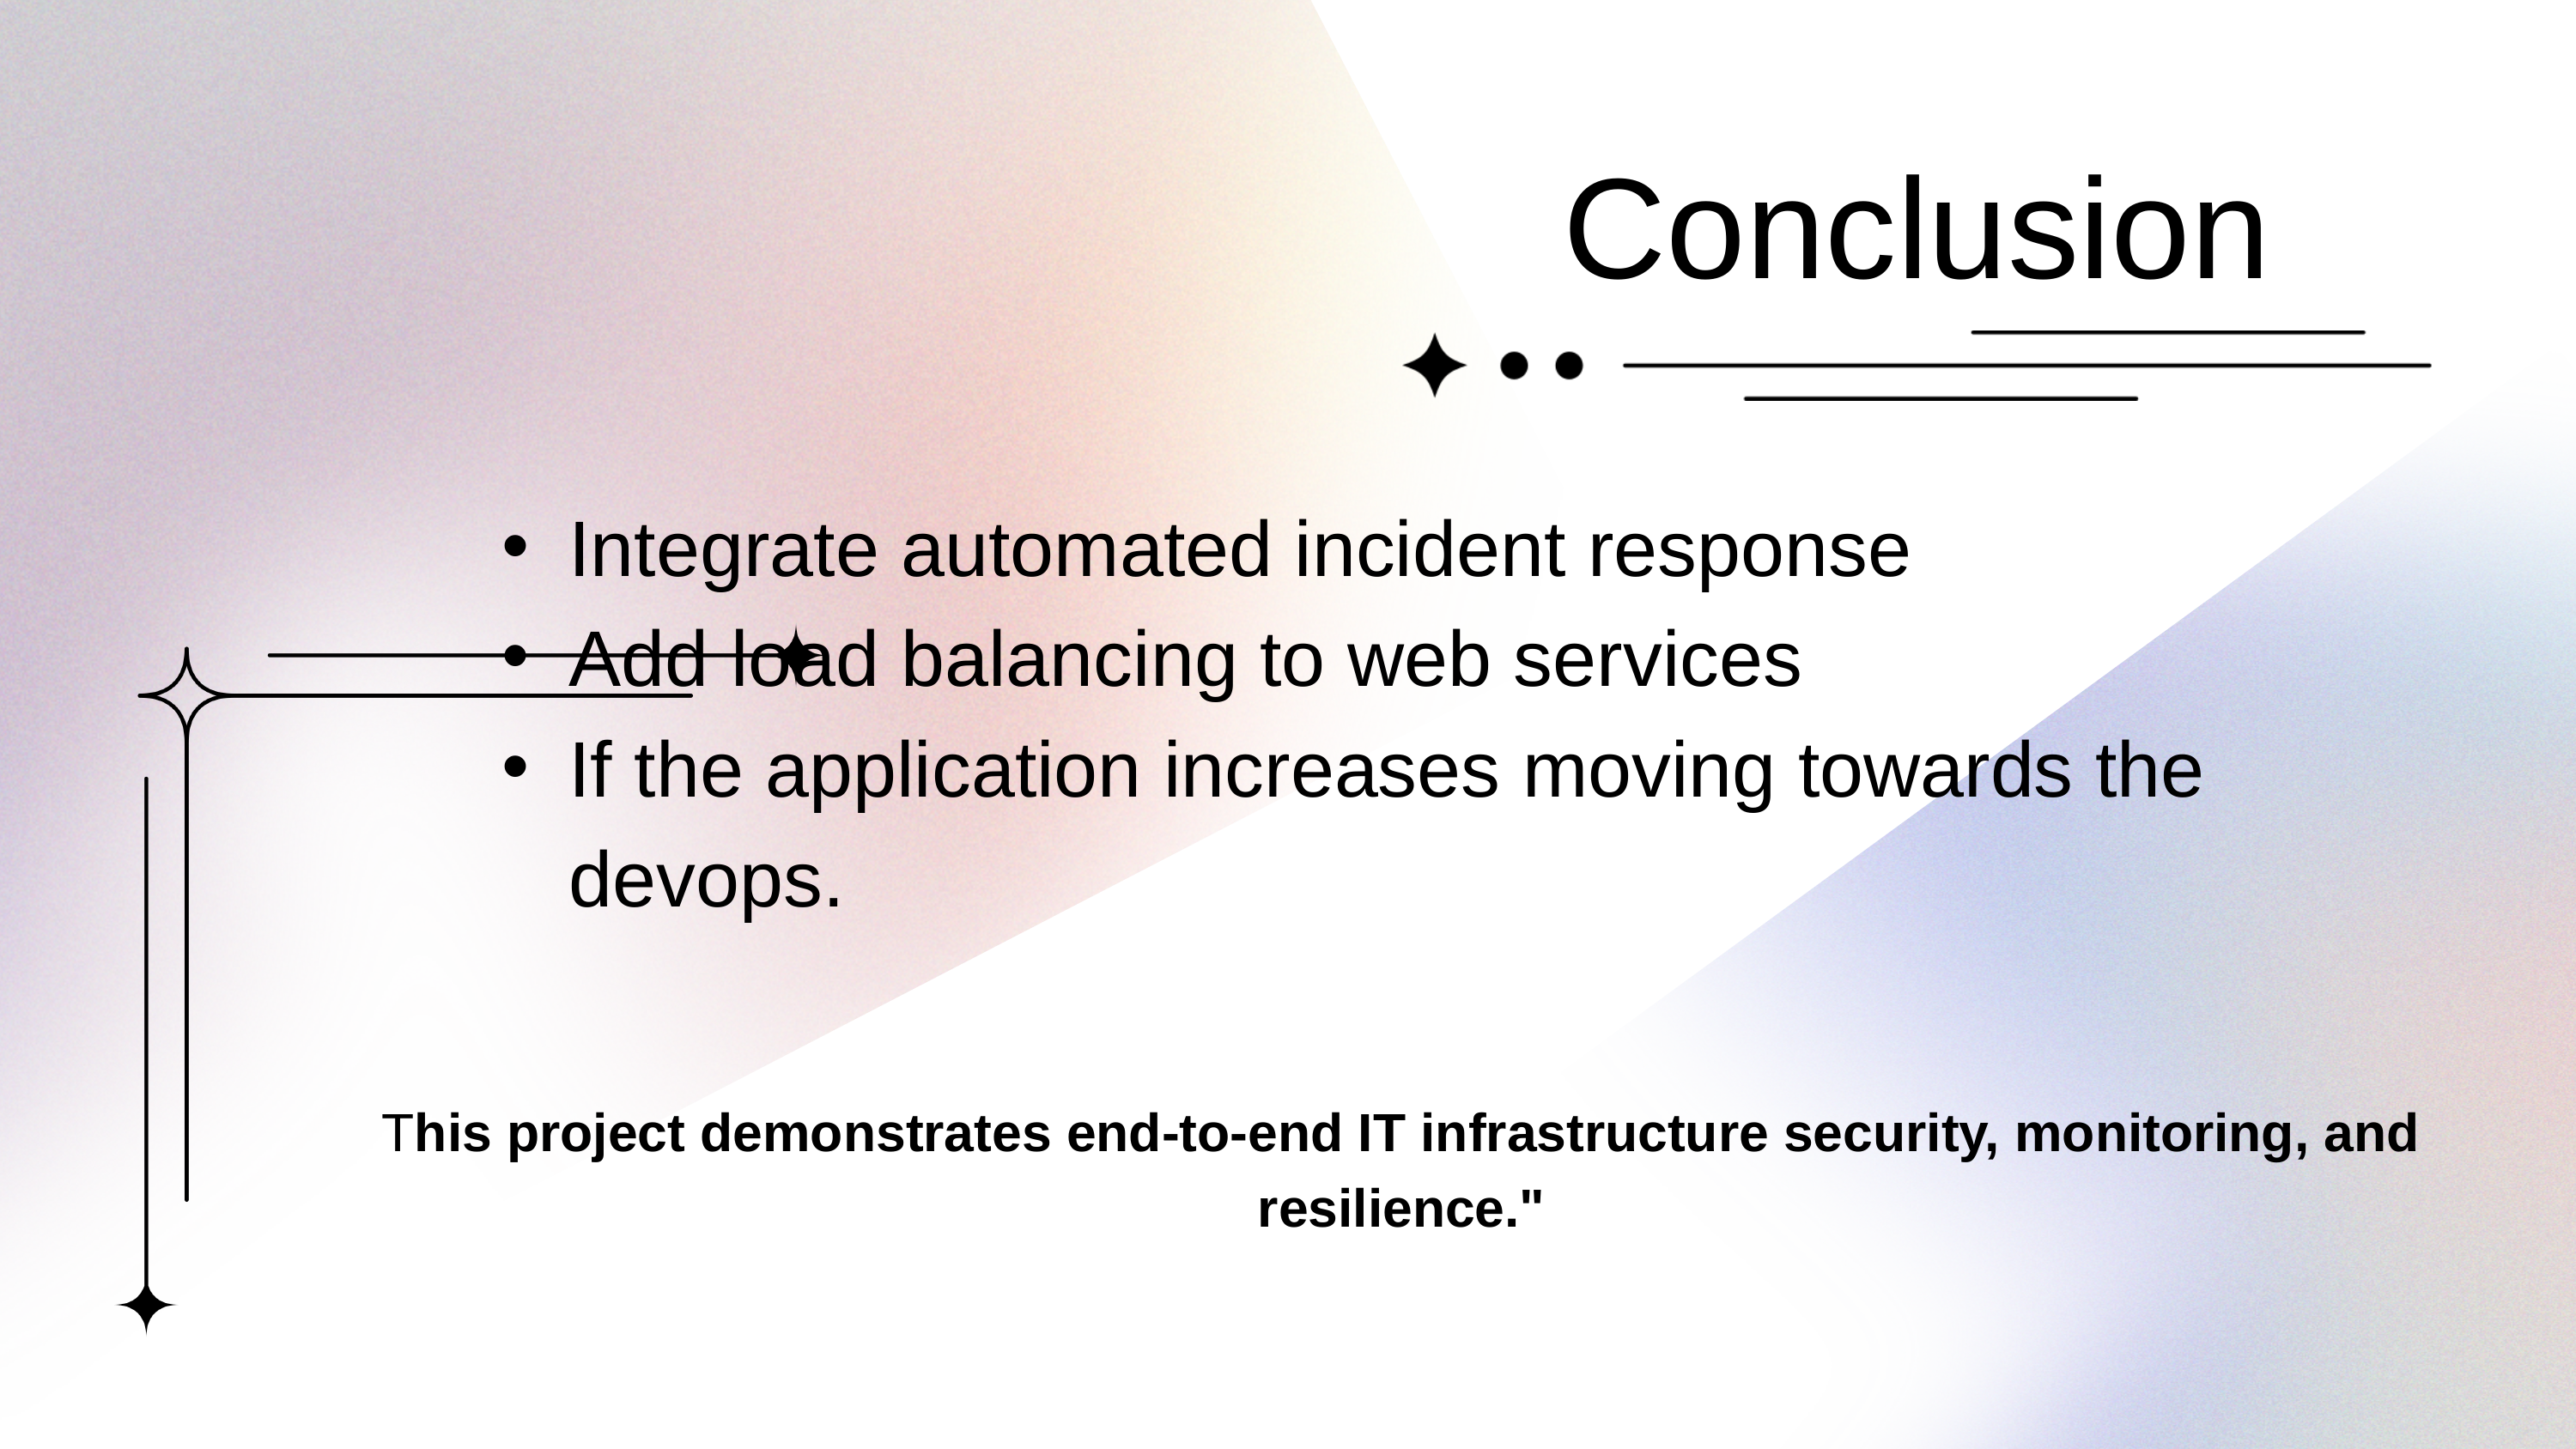

Conclusion

Integrate automated incident response
Add load balancing to web services
If the application increases moving towards the devops.

This project demonstrates end-to-end IT infrastructure security, monitoring, and resilience."